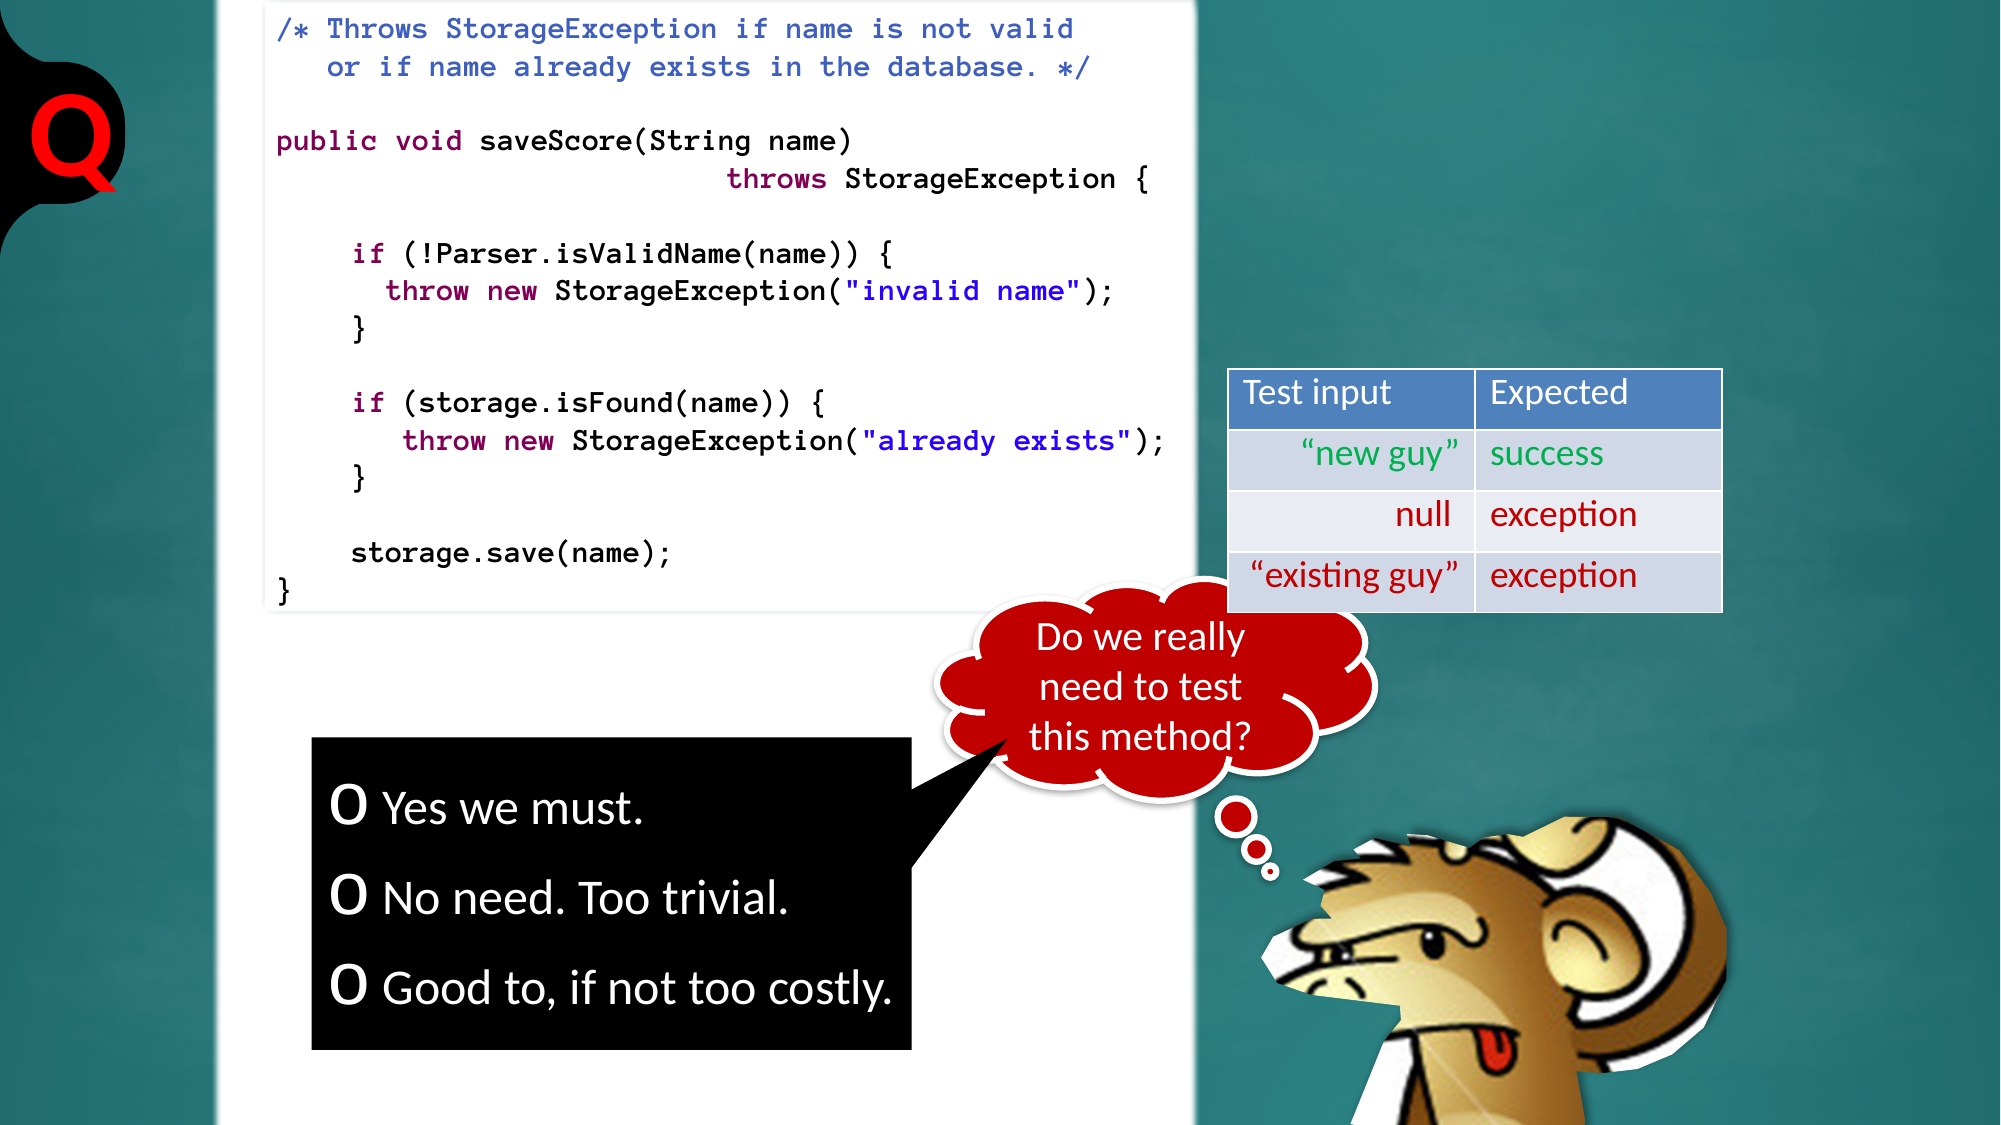

/* Throws StorageException if name is not valid
   or if name already exists in the database. */

public void saveScore(String name)
			throws StorageException {

if (!Parser.isValidName(name)) {
  throw new StorageException("invalid name");
}

if (storage.isFound(name)) {
   throw new StorageException("already exists");
}

storage.save(name);
}

| Test input | Expected |
| --- | --- |
| “new guy” | success |
| null | exception |
| “existing guy” | exception |
Do we really need to test this method?
Yes we must.
No need. Too trivial.
Good to, if not too costly.